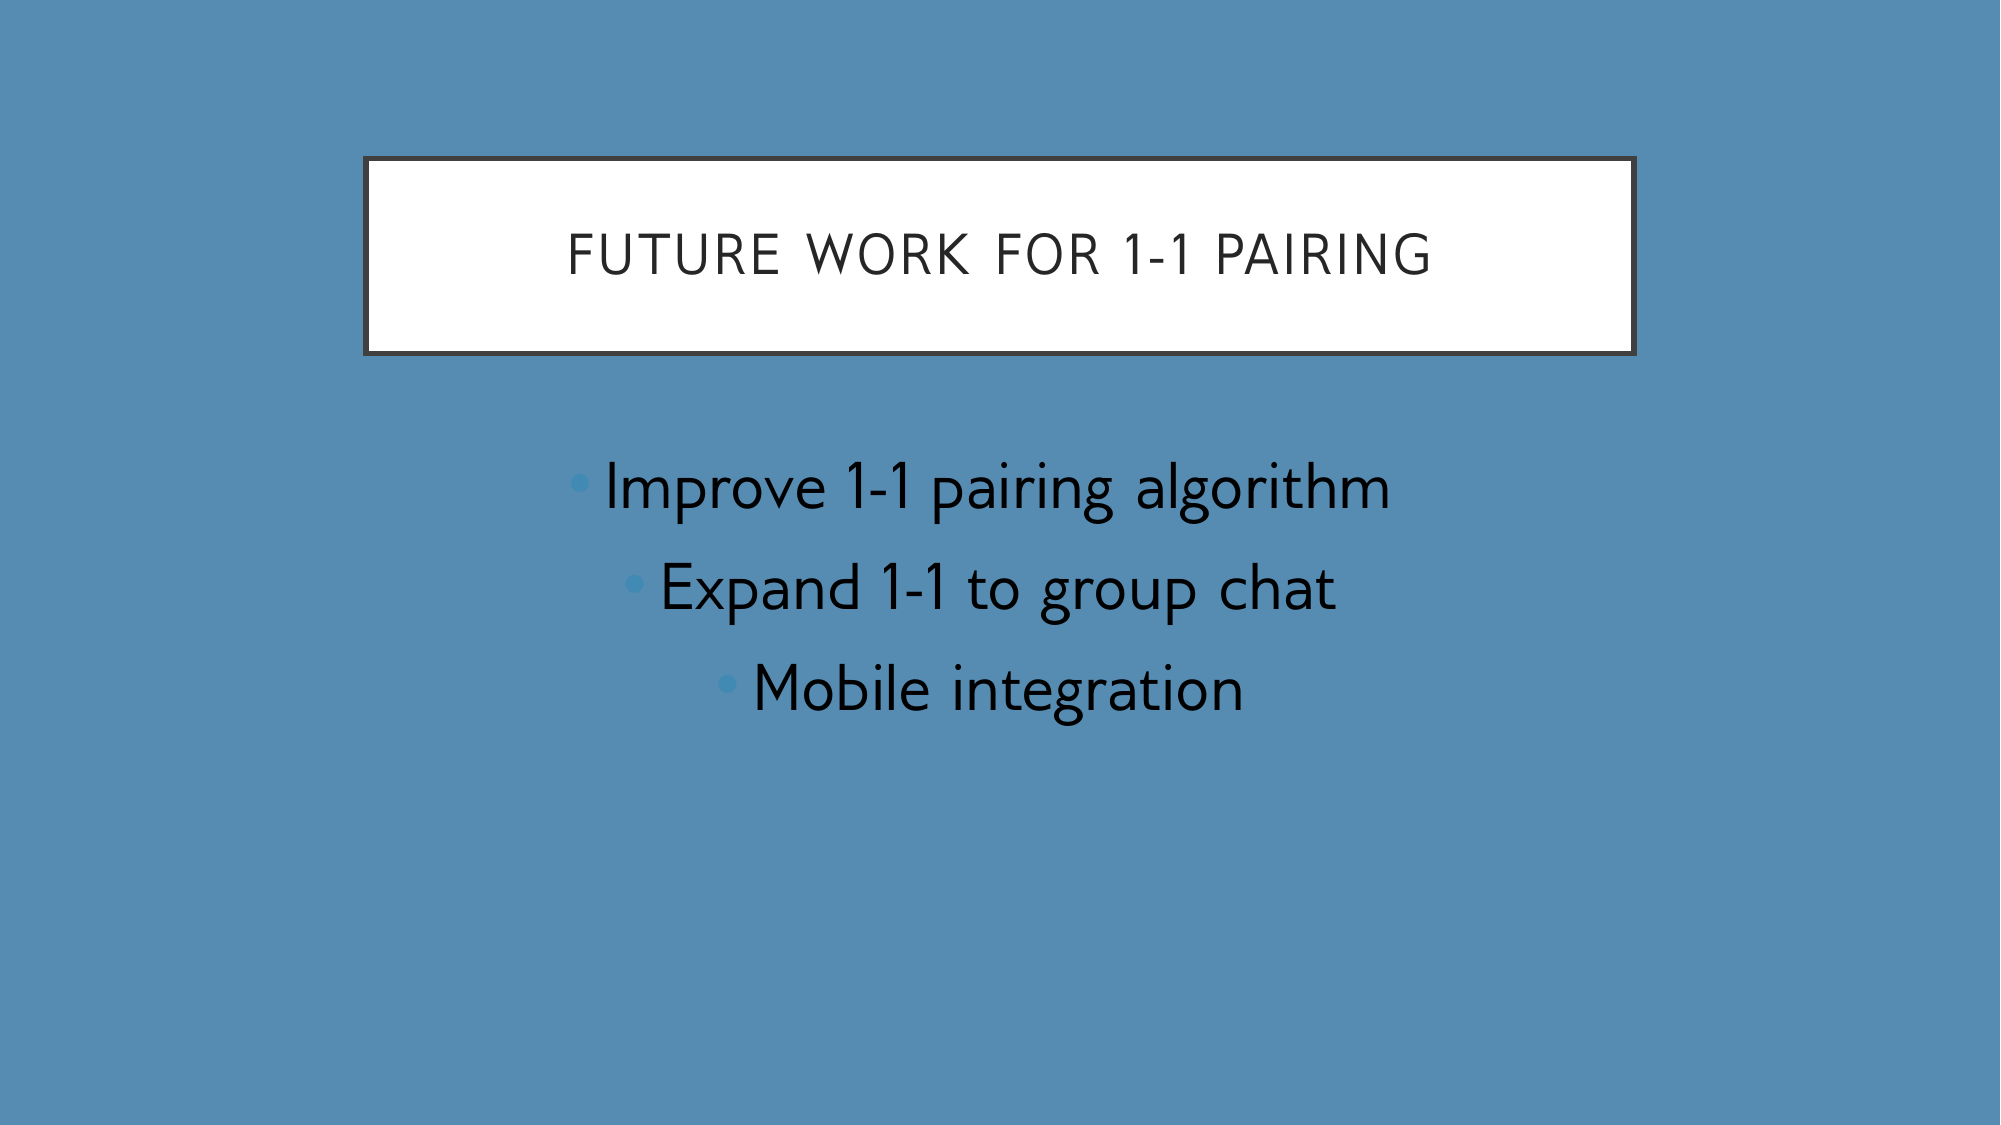

# Future Work for 1-1 Pairing
Improve 1-1 pairing algorithm
Expand 1-1 to group chat
Mobile integration